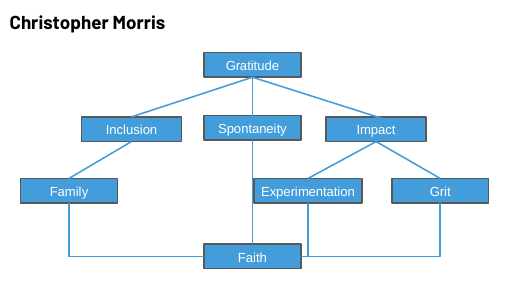

Christopher Morris
Gratitude
Spontaneity
Impact
Inclusion
Experimentation
Grit
Family
Faith